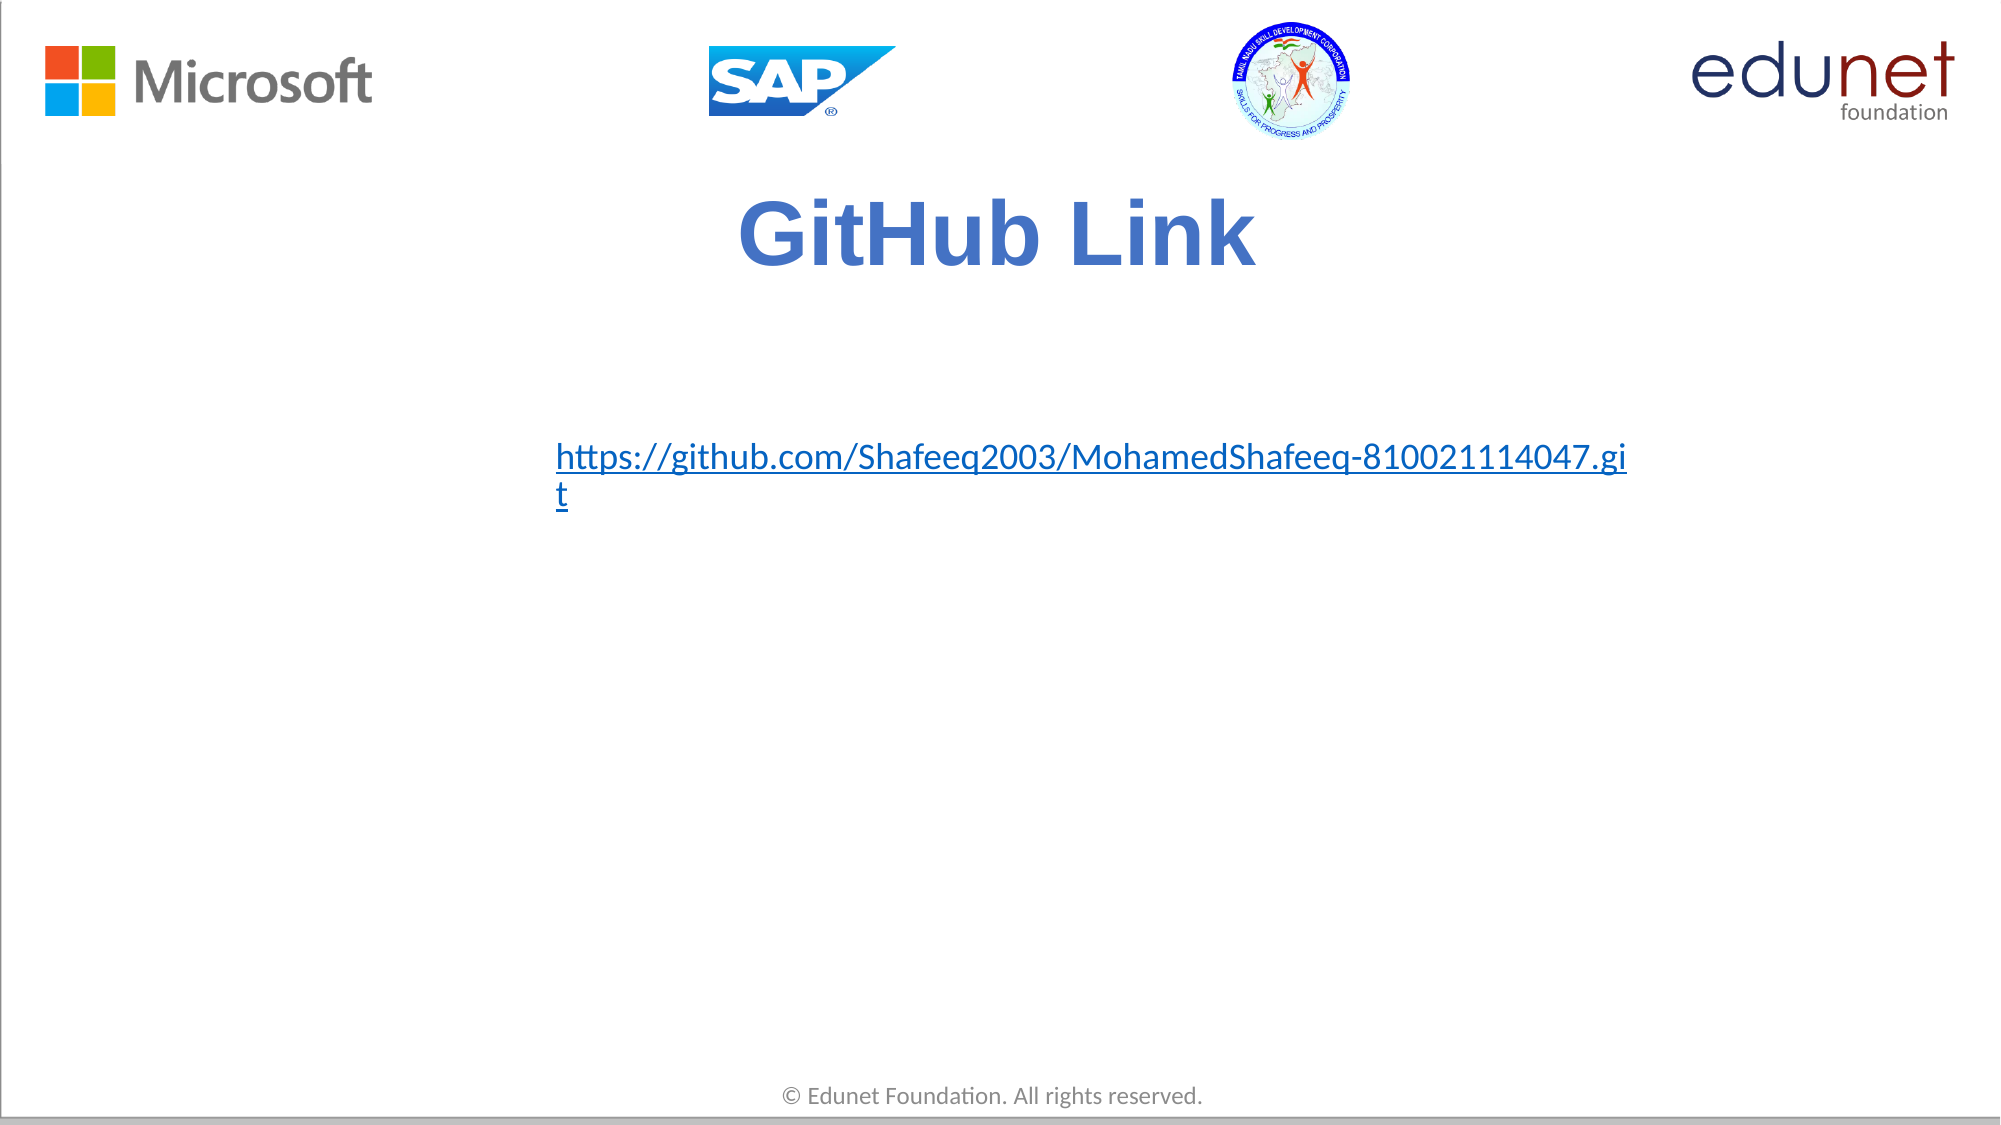

# GitHub Link

https://github.com/Shafeeq2003/MohamedShafeeq-810021114047.git
© Edunet Foundation. All rights reserved.